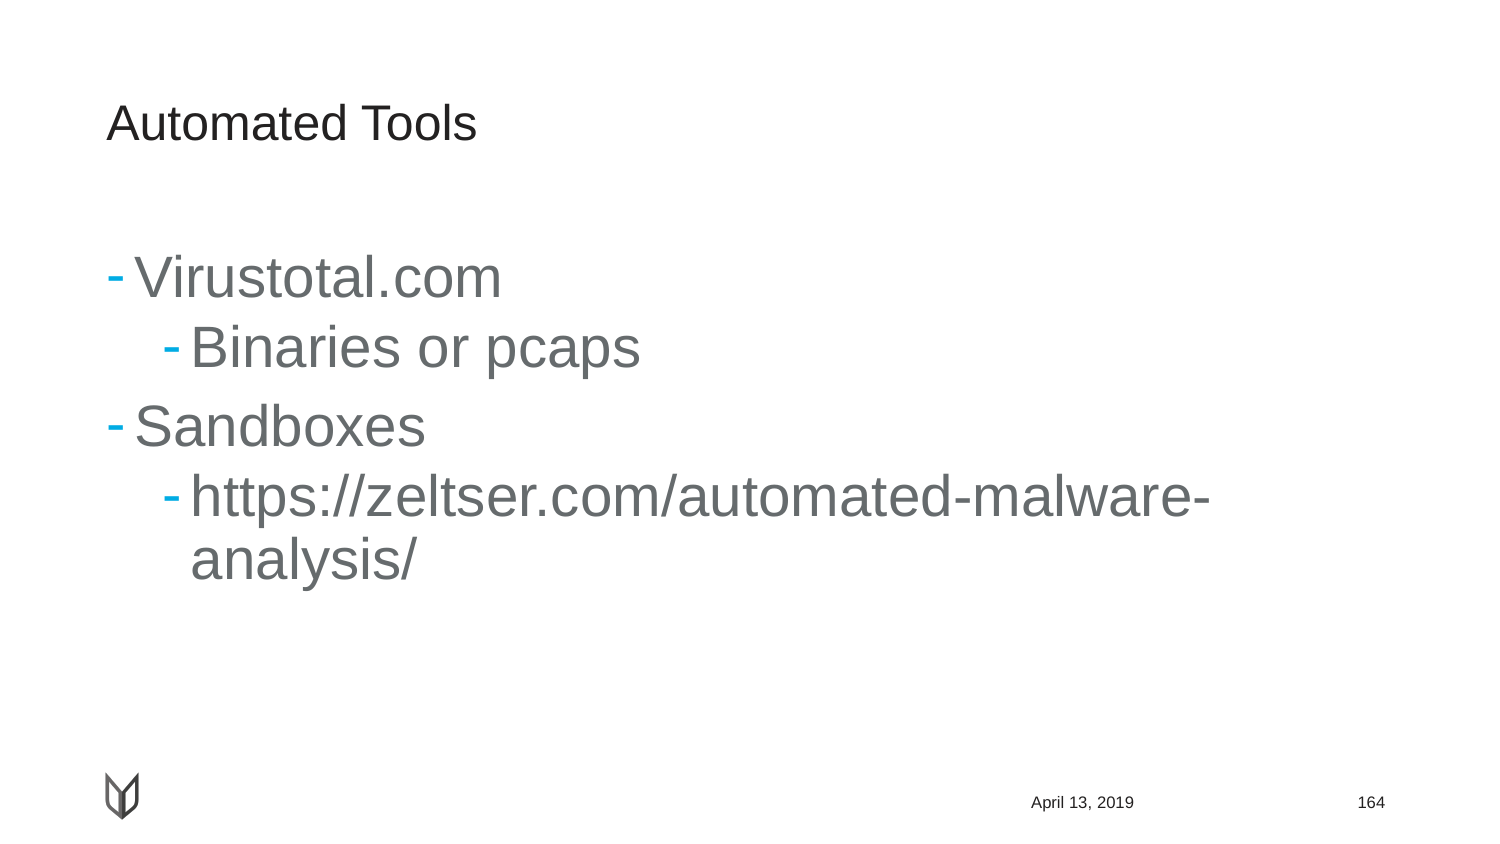

# Automated Tools
Virustotal.com
Binaries or pcaps
Sandboxes
https://zeltser.com/automated-malware-analysis/

April 13, 2019
164